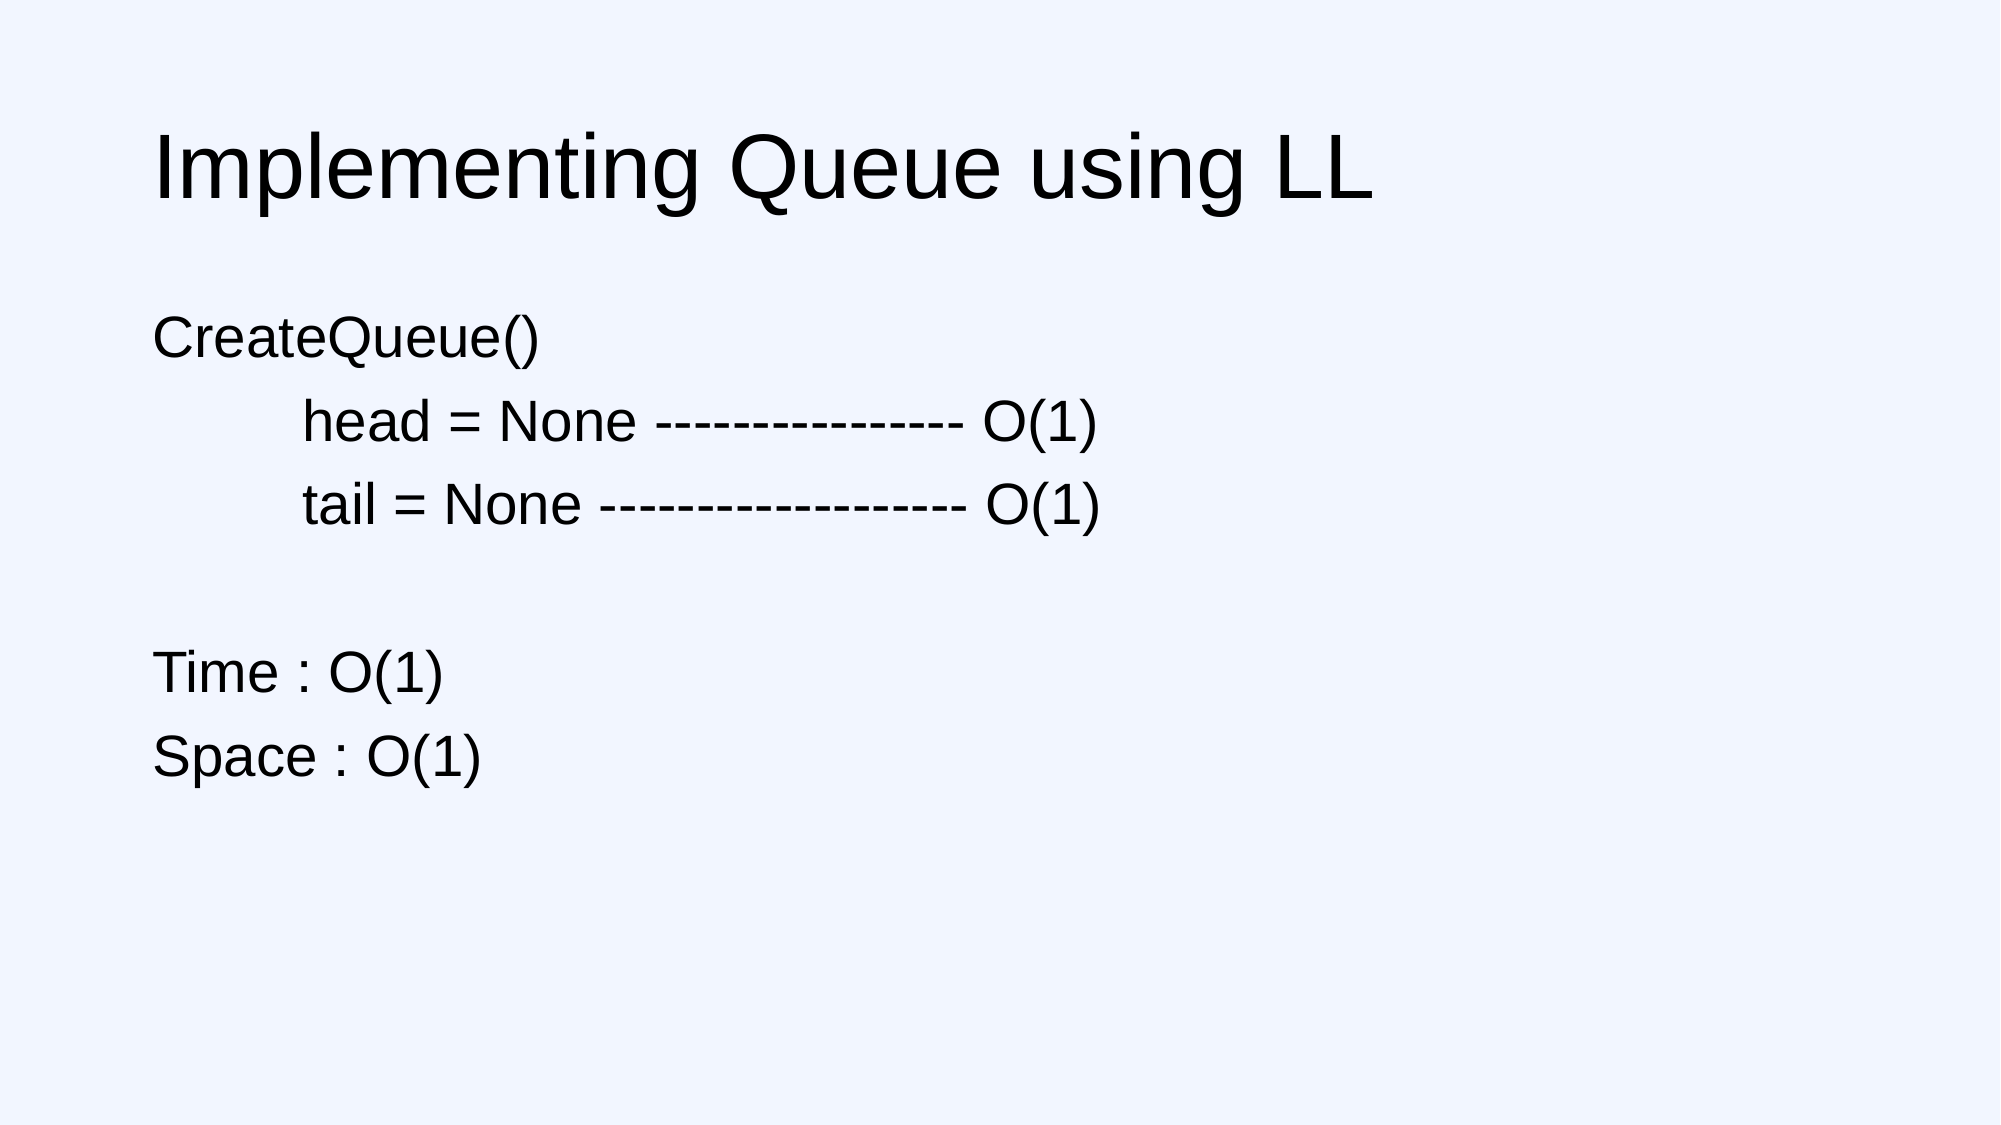

# Implementing Queue using LL
CreateQueue()
	head = None ---------------- O(1)
	tail = None ------------------- O(1)

Time : O(1)
Space : O(1)